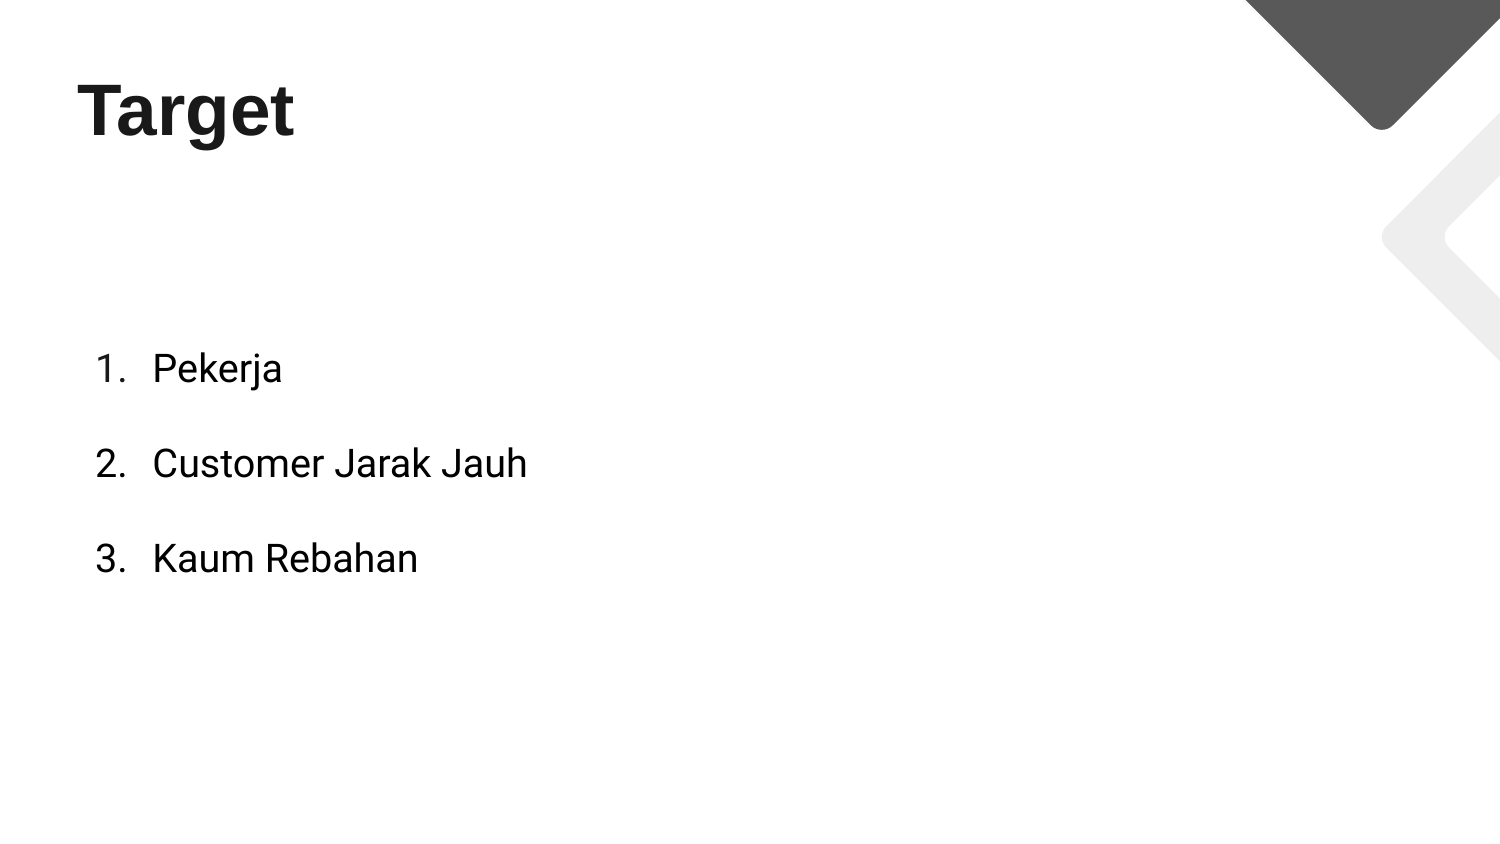

# Target

Pekerja

Customer Jarak Jauh

Kaum Rebahan